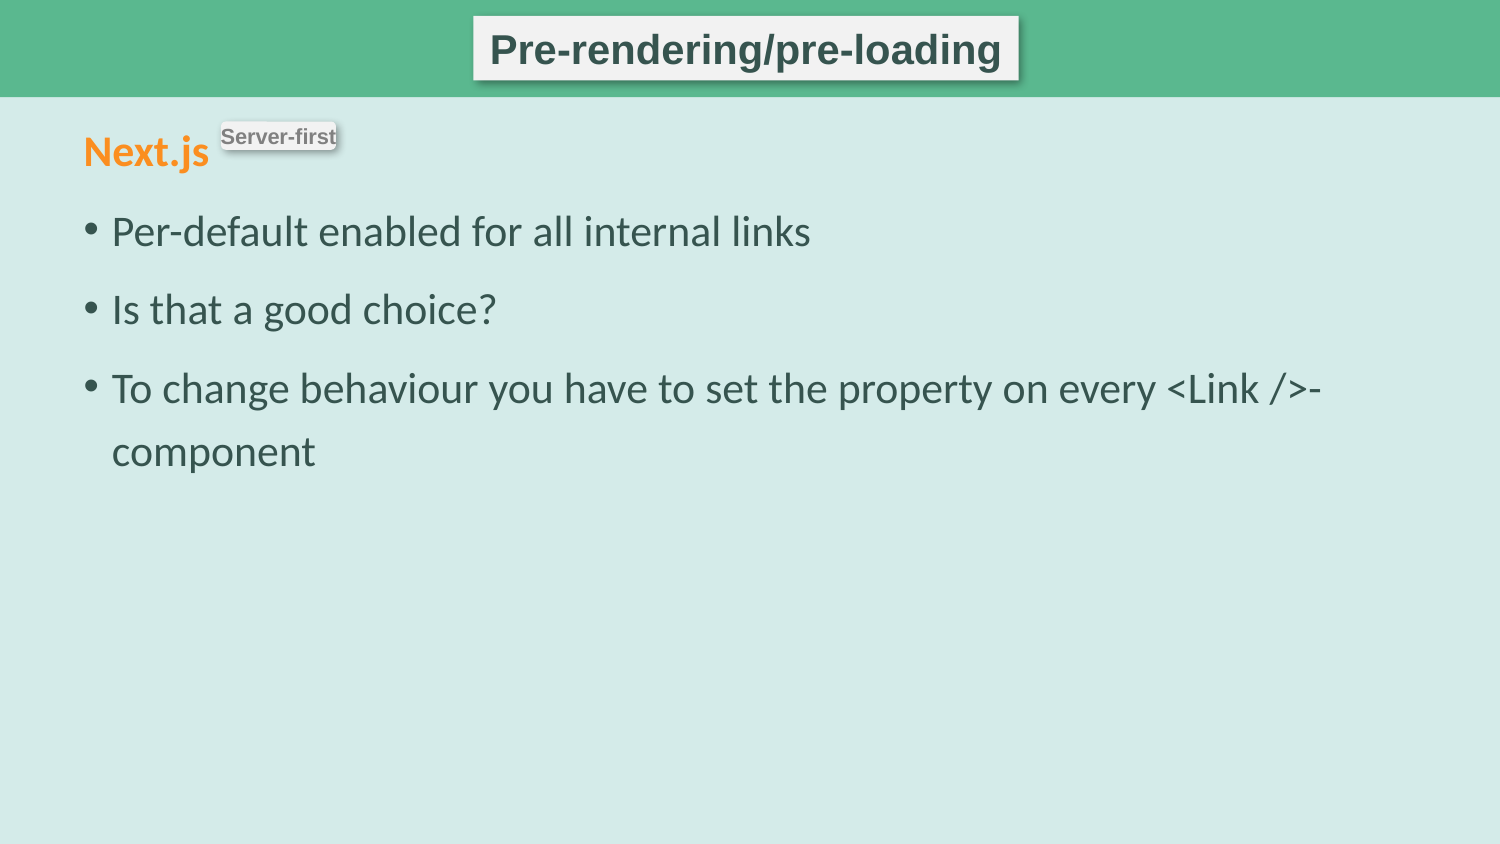

# Server side rendering (SSR)
Pre-rendering/pre-loading
Next.js
Per-default enabled for all internal links
Is that a good choice?
To change behaviour you have to set the property on every <Link />-component

Server-first